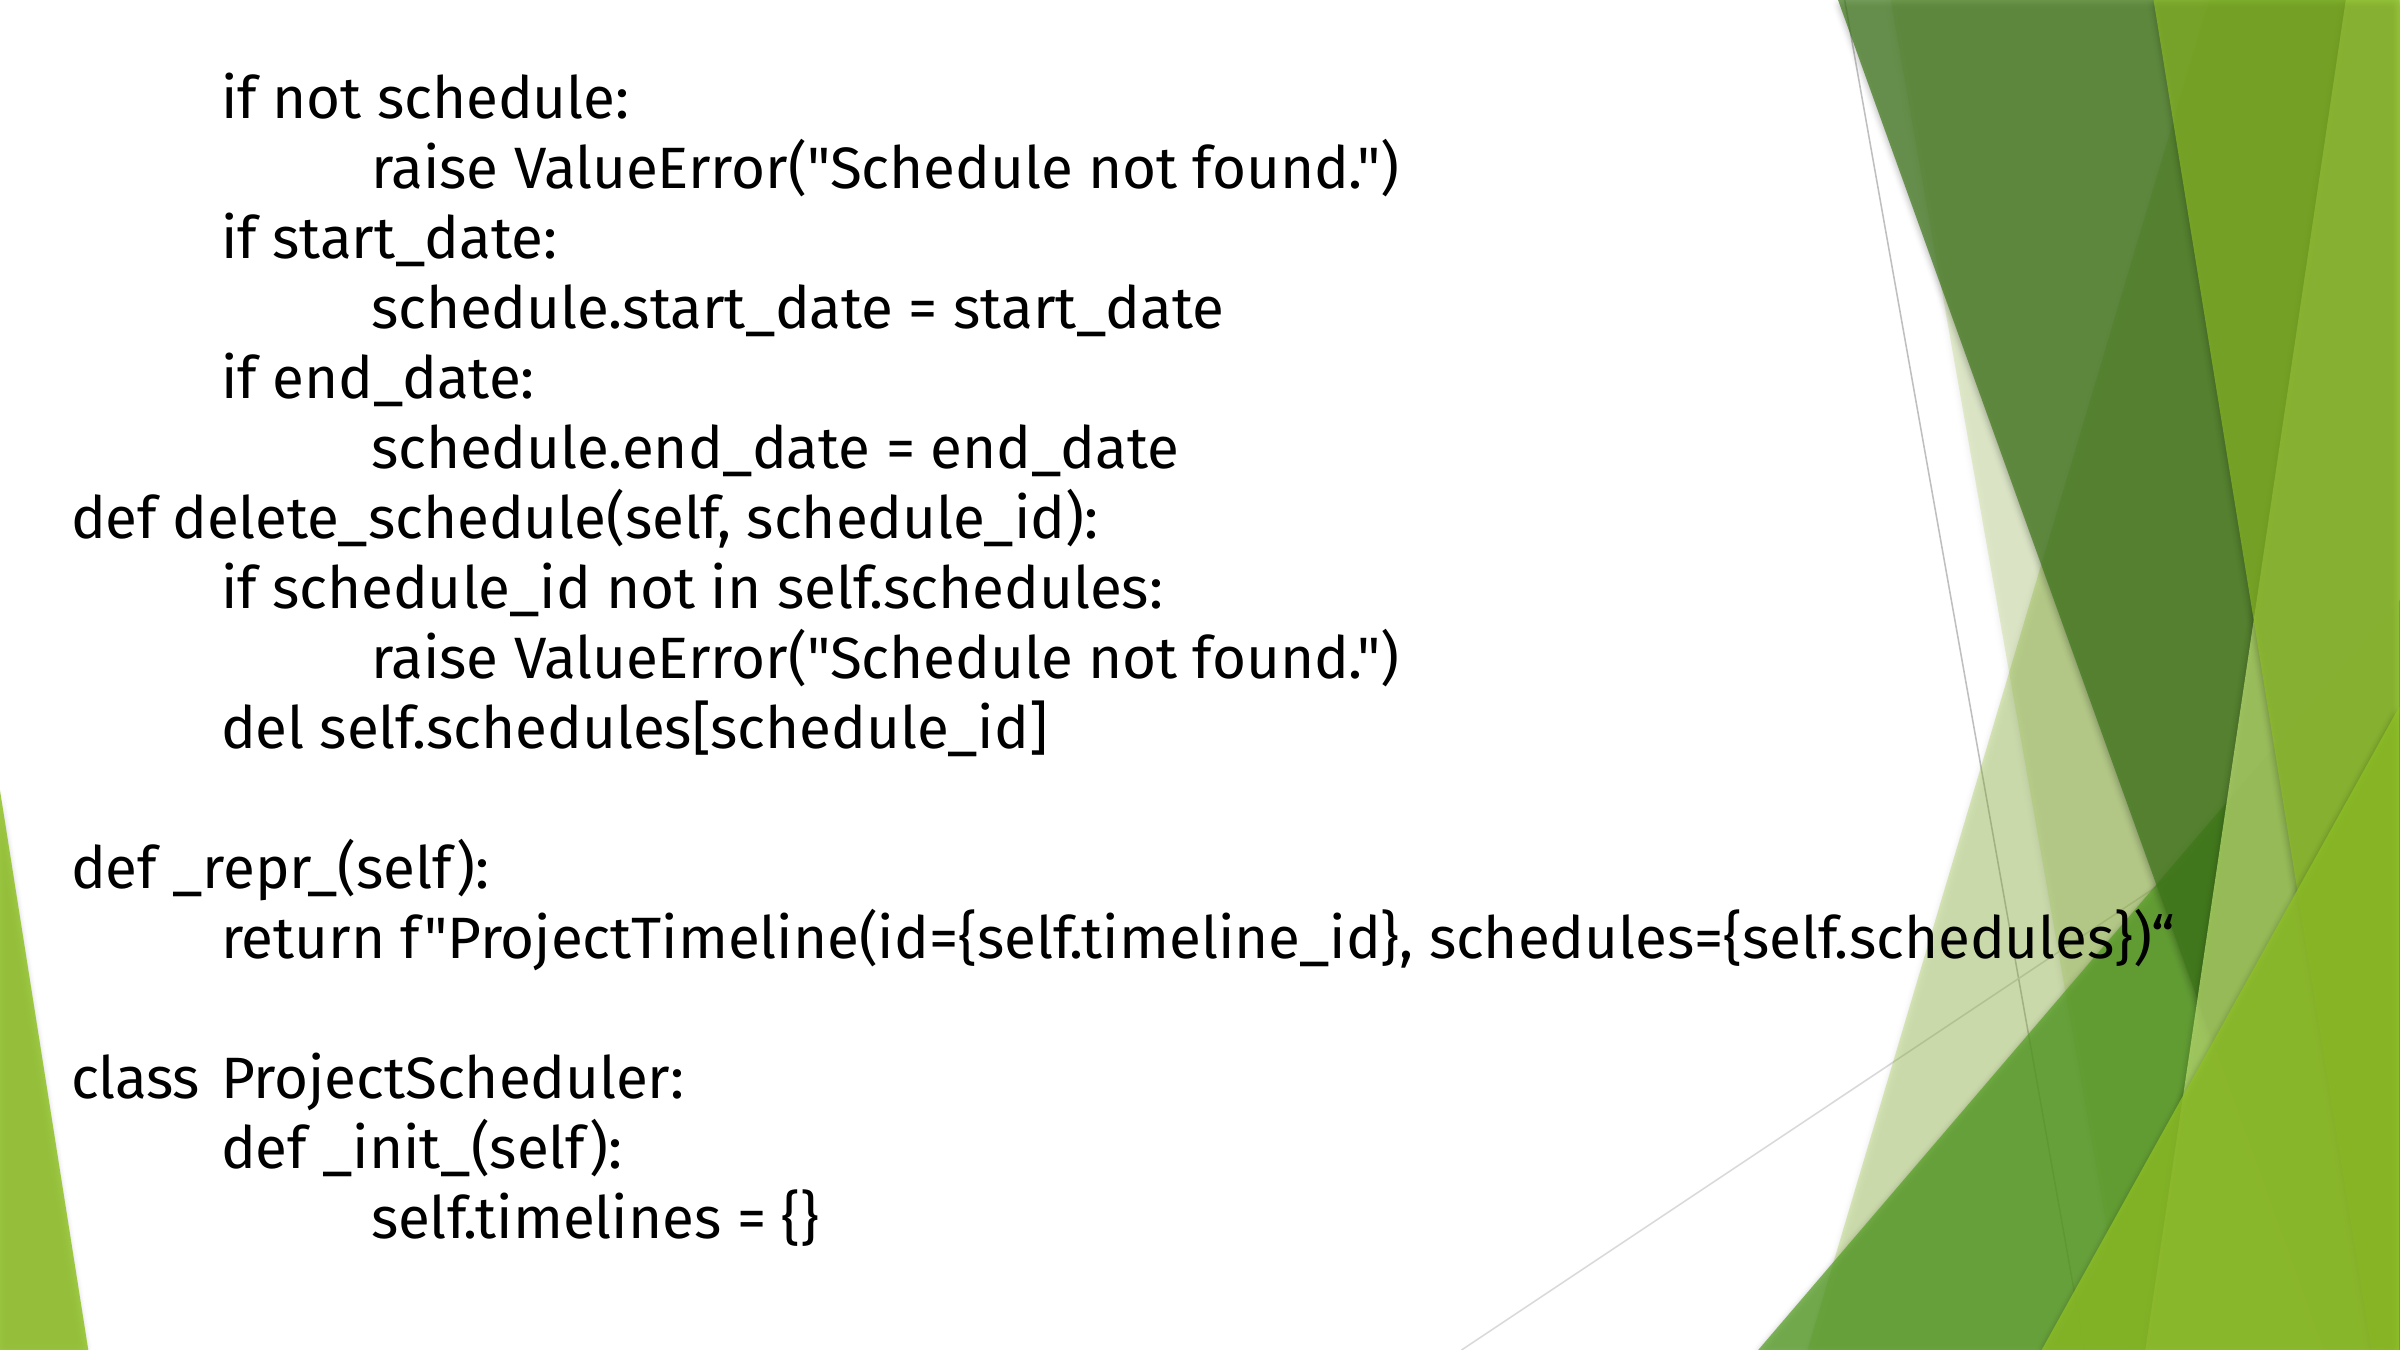

if not schedule:
		raise ValueError("Schedule not found.")
	if start_date:
		schedule.start_date = start_date
	if end_date:
		schedule.end_date = end_date
def delete_schedule(self, schedule_id):
	if schedule_id not in self.schedules:
		raise ValueError("Schedule not found.")
	del self.schedules[schedule_id]

def _repr_(self):
	return f"ProjectTimeline(id={self.timeline_id}, schedules={self.schedules})“

class 	ProjectScheduler:
	def _init_(self):
		self.timelines = {}